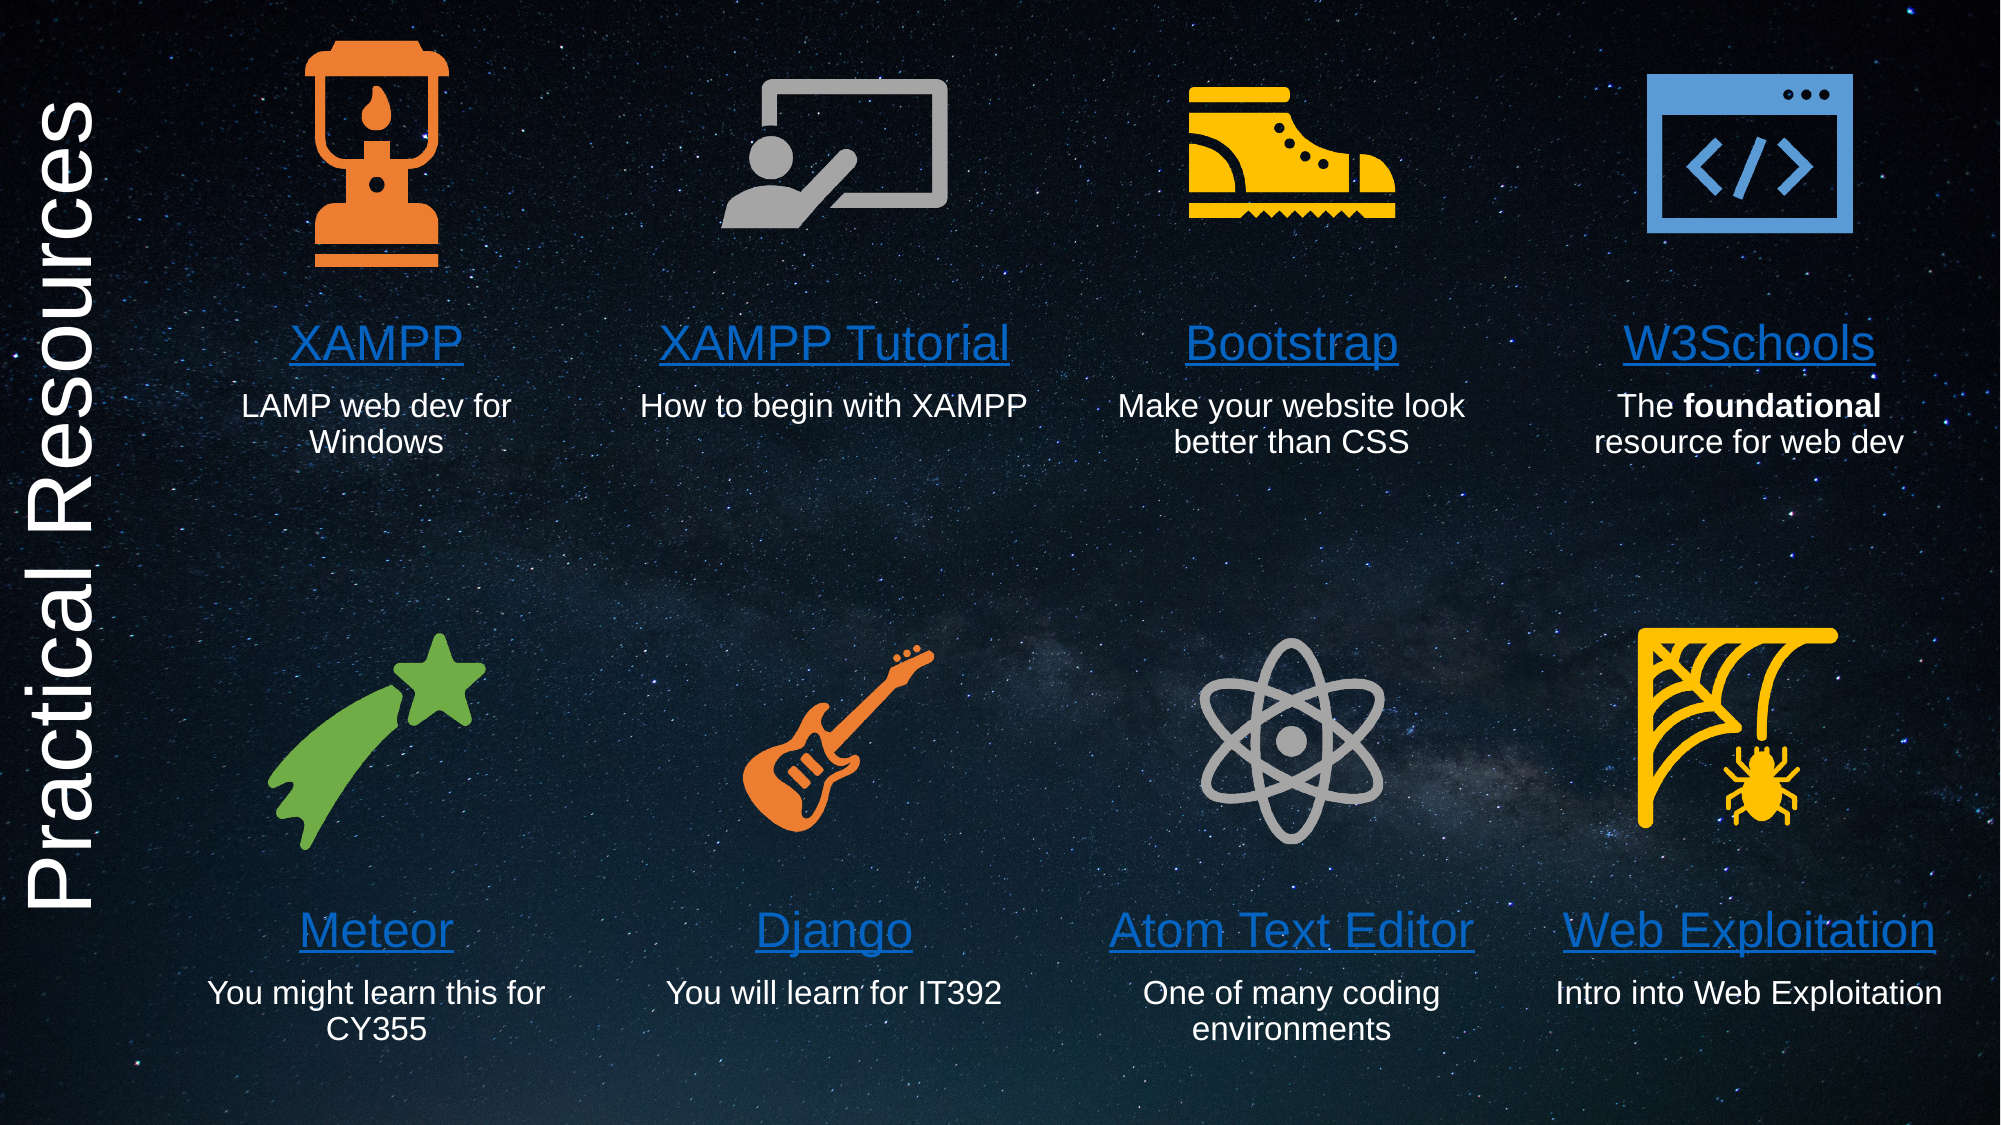

XAMPP
LAMP web dev for Windows
XAMPP Tutorial
How to begin with XAMPP
Bootstrap
Make your website look better than CSS
W3Schools
The foundational resource for web dev
Meteor
You might learn this for CY355
Django
You will learn for IT392
Atom Text Editor
One of many coding environments
Web Exploitation
Intro into Web Exploitation
# Practical Resources